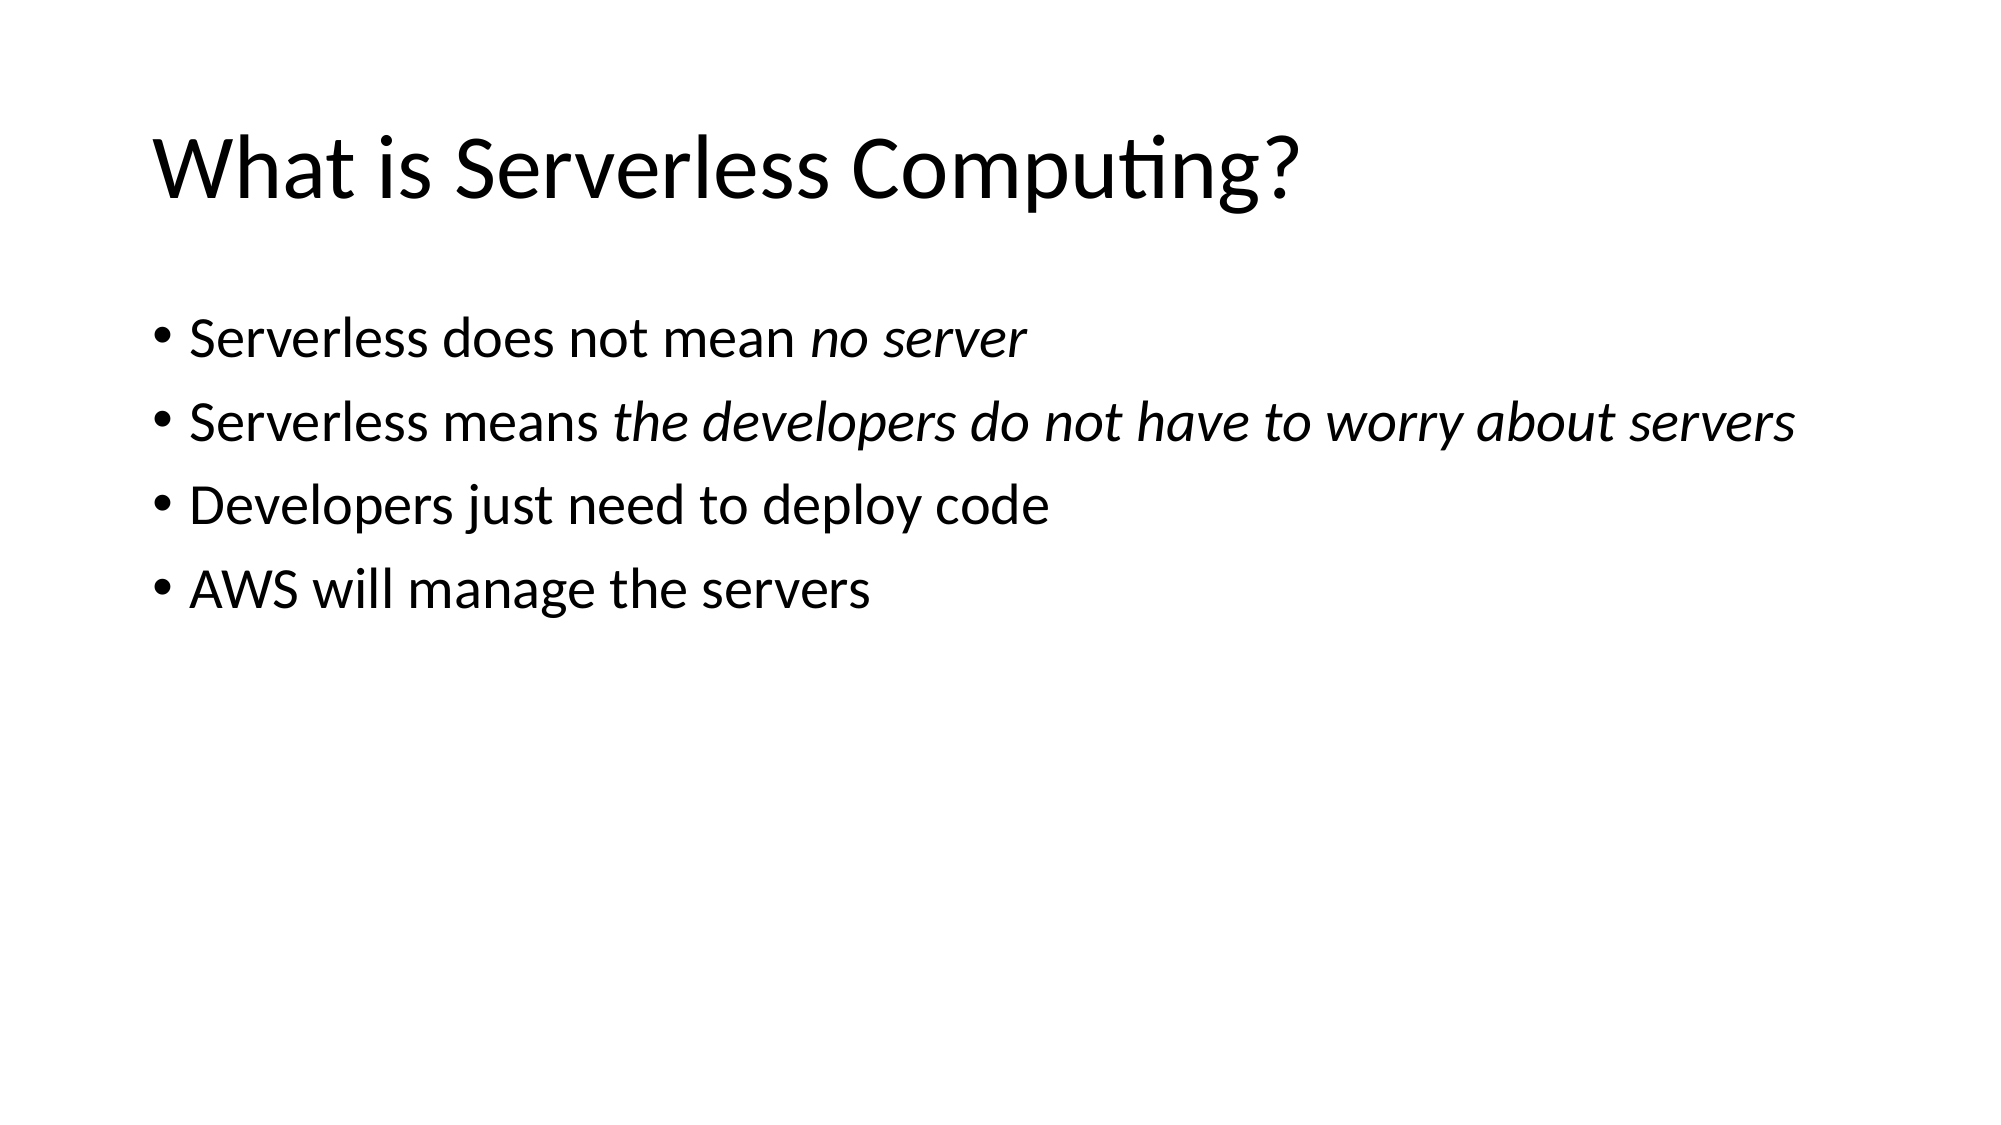

# What is Serverless Computing?
Serverless does not mean no server
Serverless means the developers do not have to worry about servers
Developers just need to deploy code
AWS will manage the servers